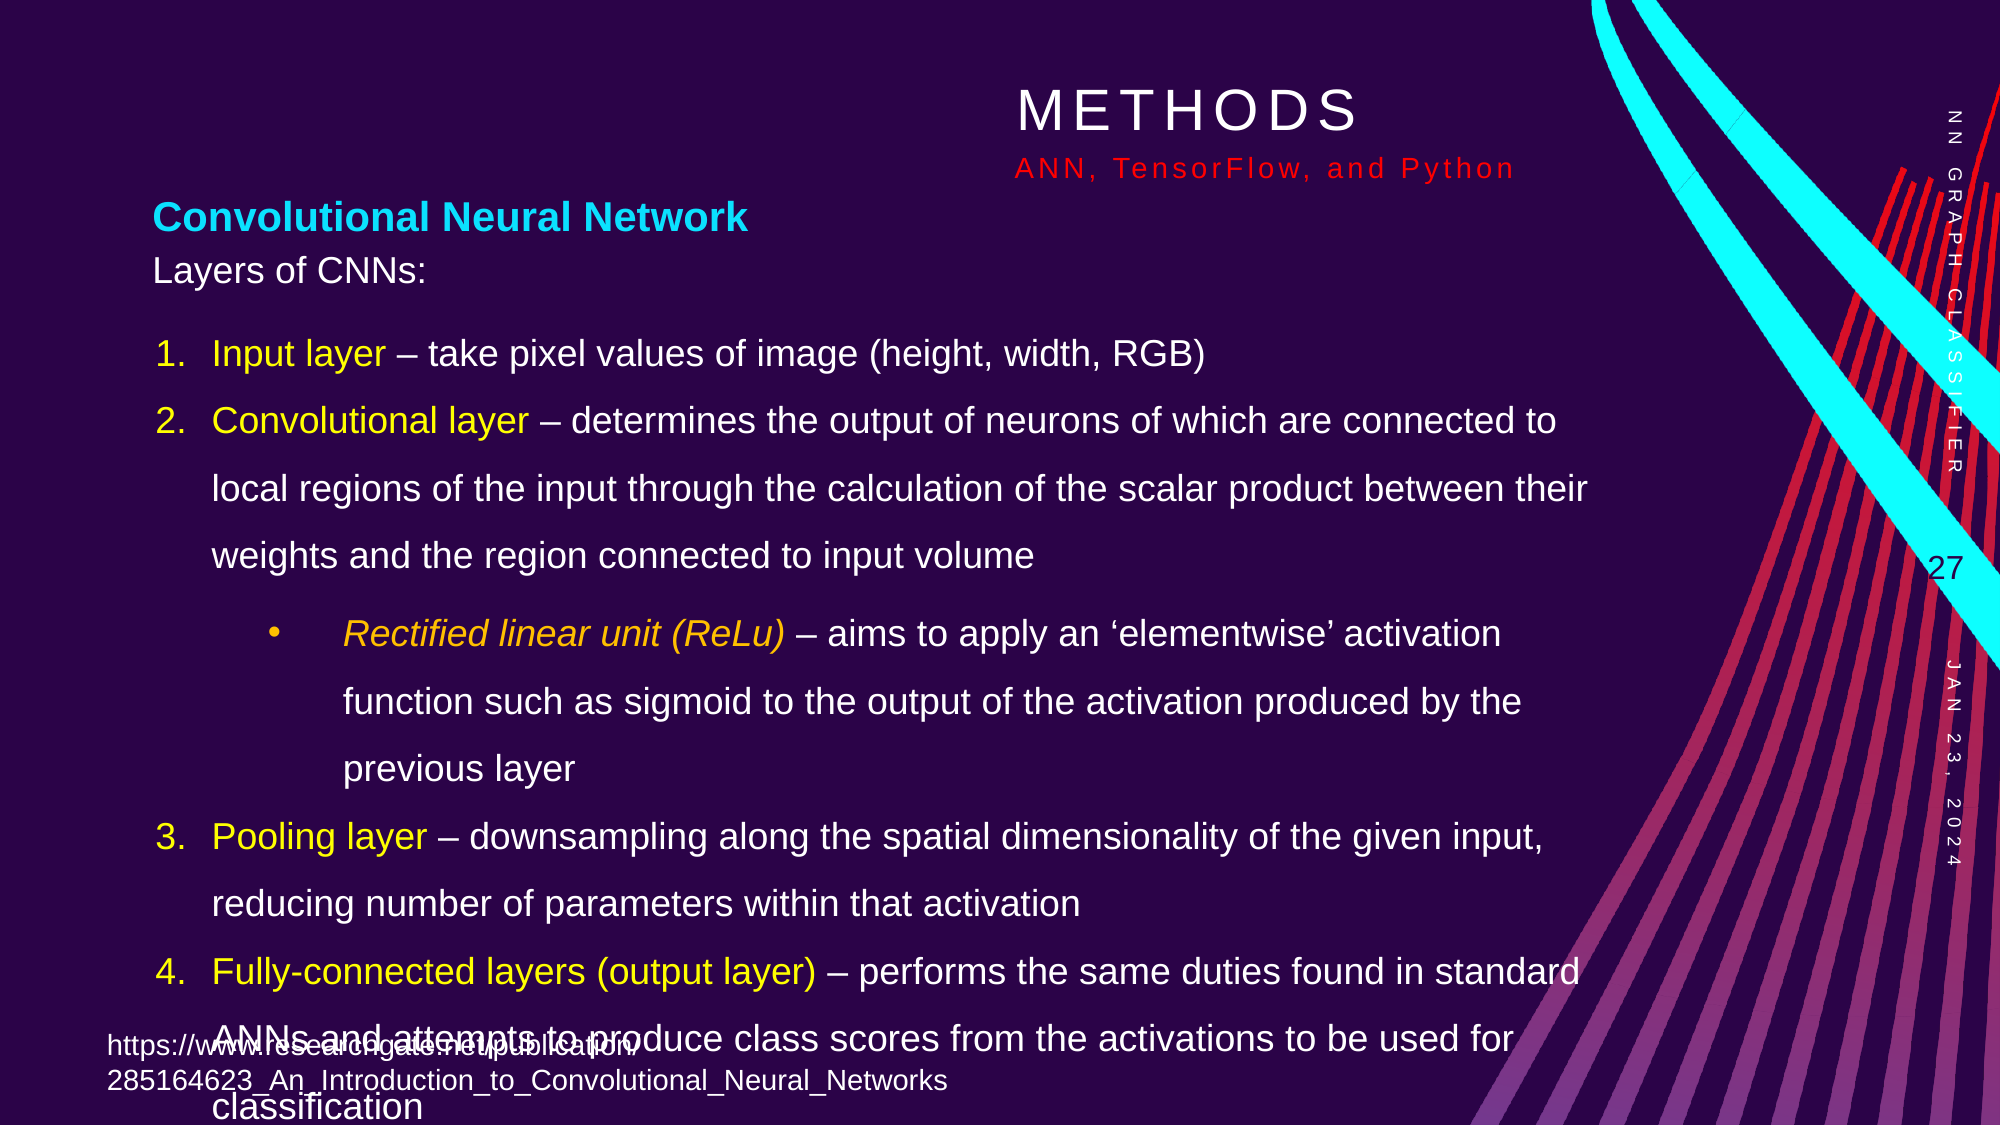

Methods
ANN, TensorFlow, and Python
Convolutional Neural Network
NN Graph Classifier
Layers of CNNs:
Input layer – take pixel values of image (height, width, RGB)
Convolutional layer – determines the output of neurons of which are connected to local regions of the input through the calculation of the scalar product between their weights and the region connected to input volume
Rectified linear unit (ReLu) – aims to apply an ‘elementwise’ activation function such as sigmoid to the output of the activation produced by the previous layer
Pooling layer – downsampling along the spatial dimensionality of the given input, reducing number of parameters within that activation
Fully-connected layers (output layer) – performs the same duties found in standard ANNs and attempts to produce class scores from the activations to be used for classification
27
Jan 23, 2024
https://www.researchgate.net/publication/285164623_An_Introduction_to_Convolutional_Neural_Networks